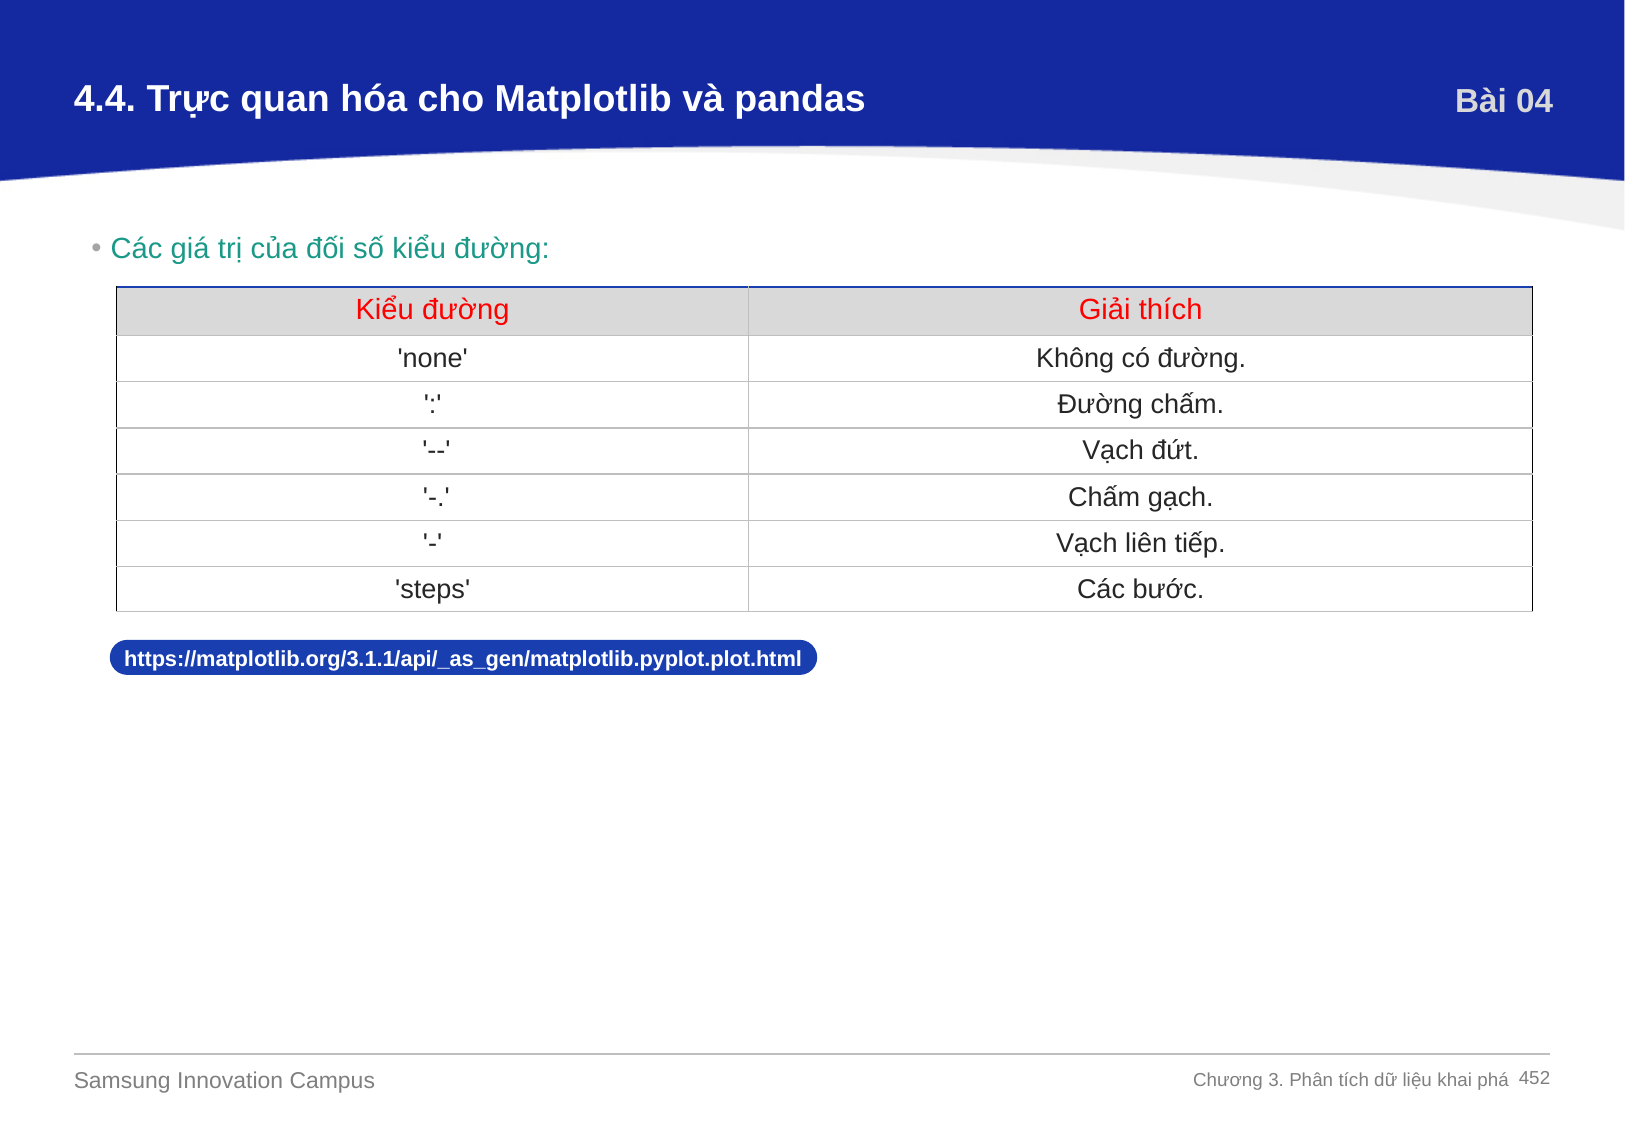

4.4. Trực quan hóa cho Matplotlib và pandas
Bài 04
Các giá trị của đối số kiểu đường:
| Kiểu đường | Giải thích |
| --- | --- |
| 'none' | Không có đường. |
| ':' | Đường chấm. |
| '--' | Vạch đứt. |
| '-.' | Chấm gạch. |
| '-' | Vạch liên tiếp. |
| 'steps' | Các bước. |
https://matplotlib.org/3.1.1/api/_as_gen/matplotlib.pyplot.plot.html